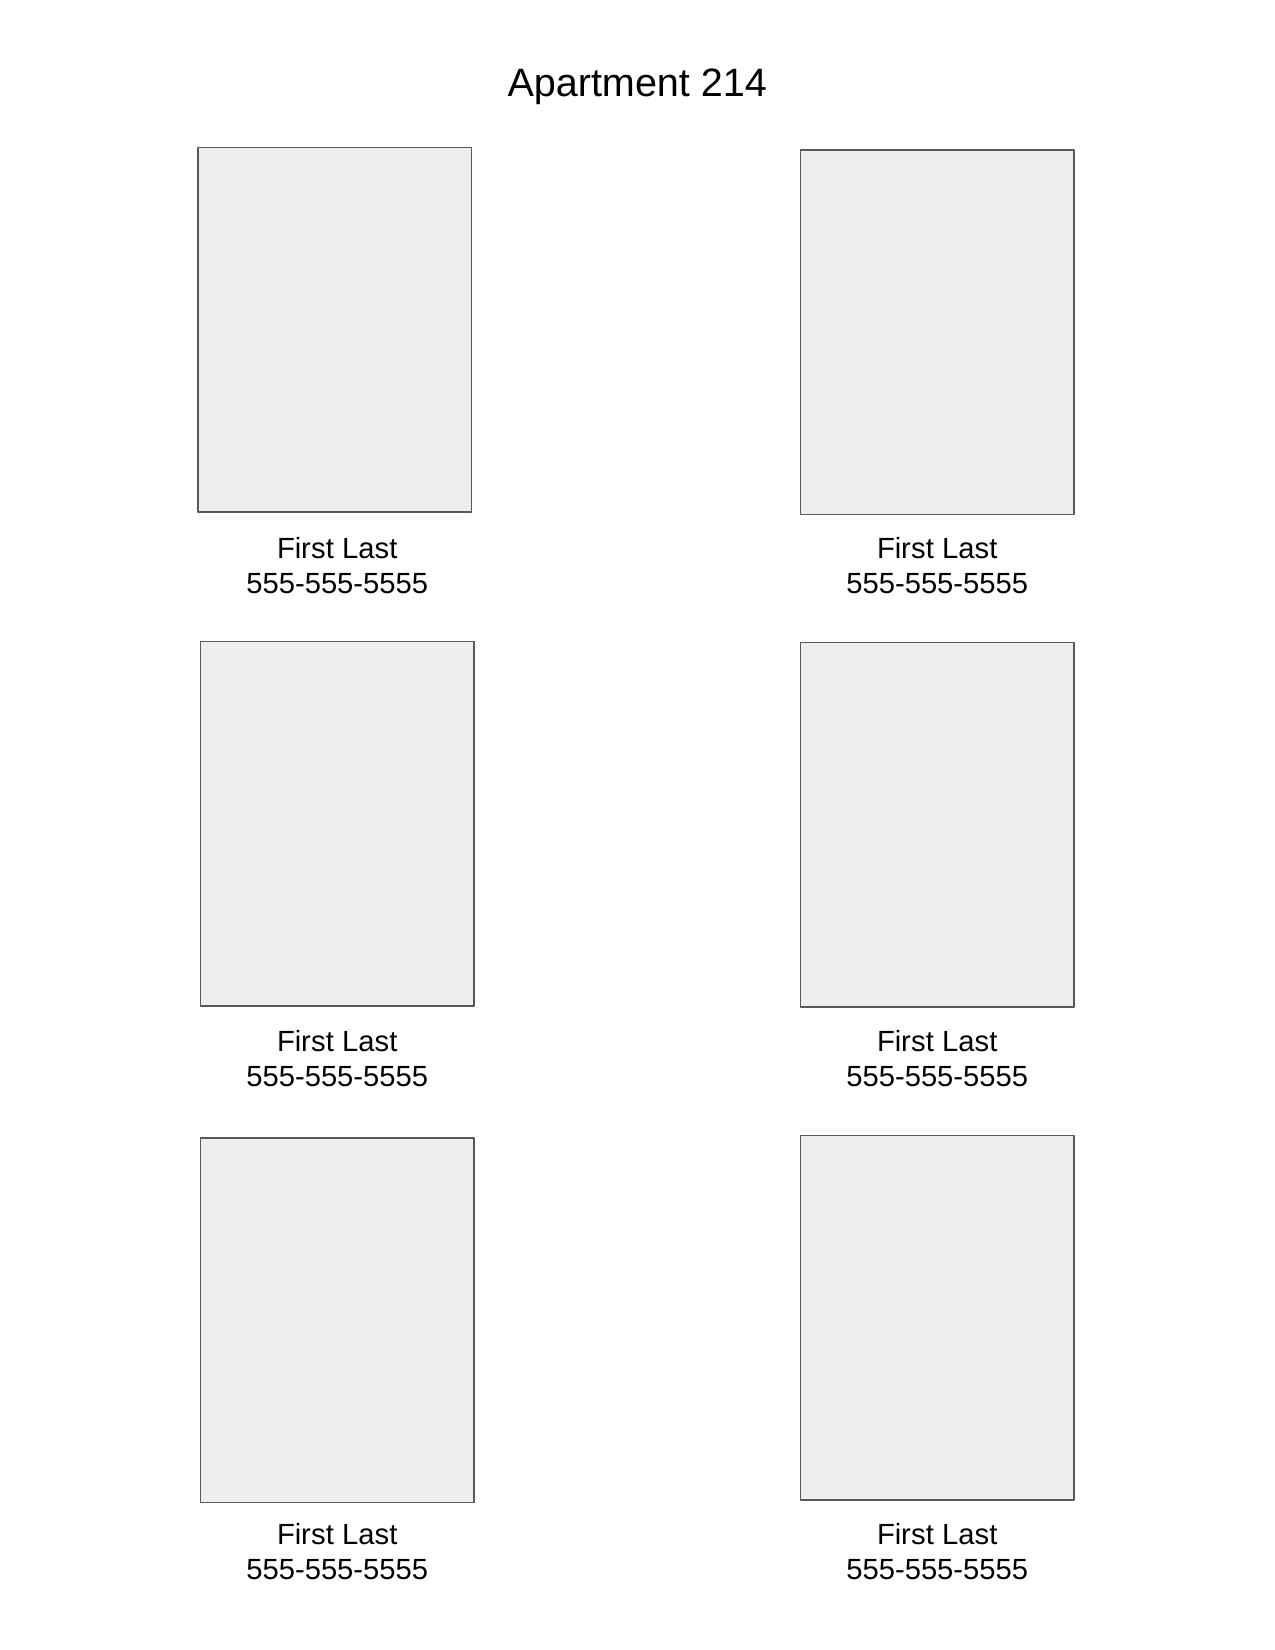

Apartment 214

First Last
555-555-5555
First Last
555-555-5555

First Last
555-555-5555
First Last
555-555-5555

First Last
555-555-5555
First Last
555-555-5555